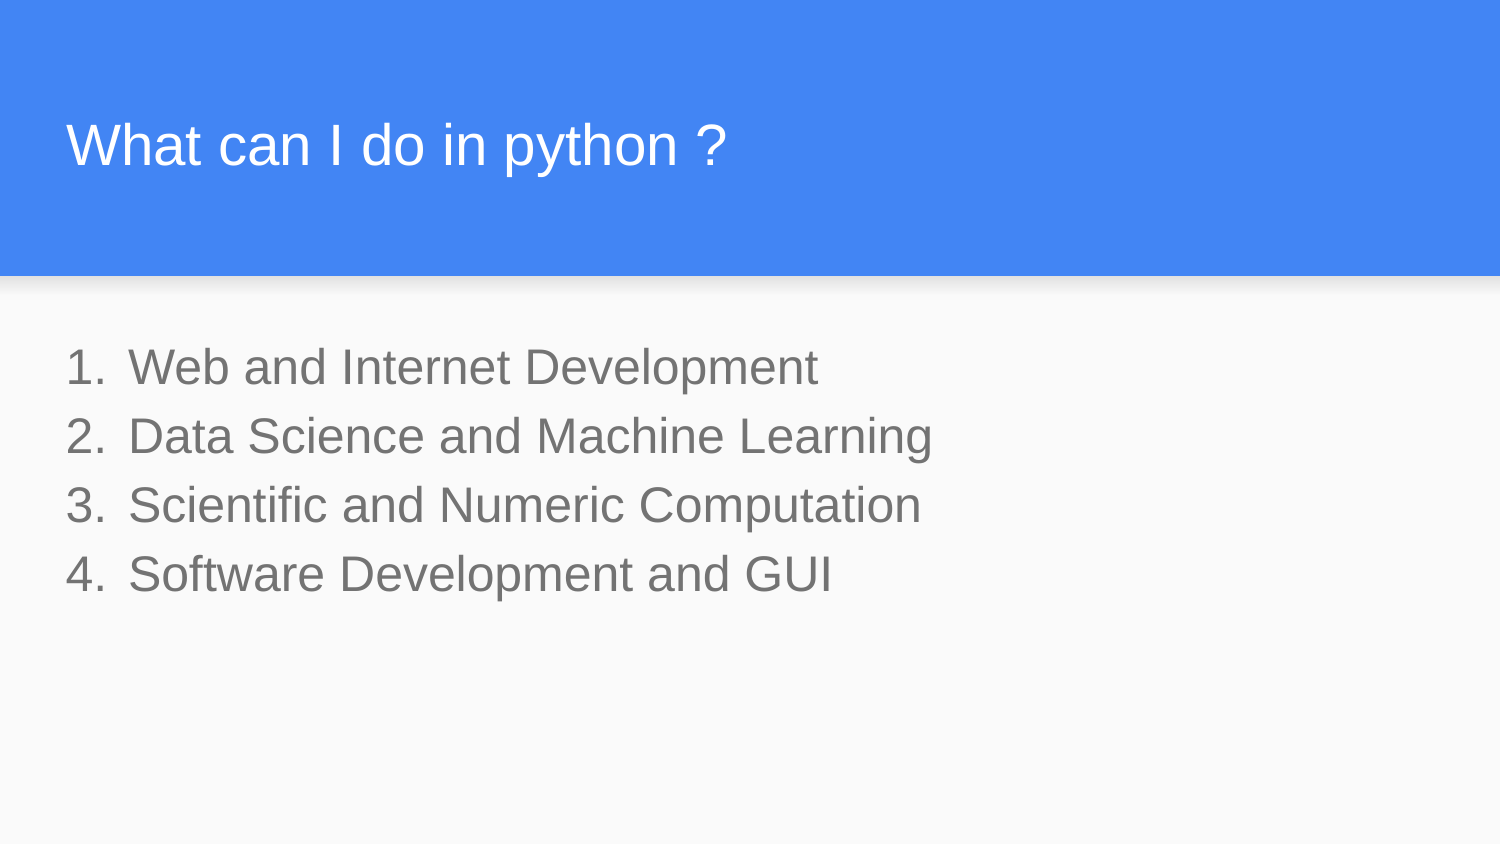

# What can I do in python ?
Web and Internet Development
Data Science and Machine Learning
Scientific and Numeric Computation
Software Development and GUI